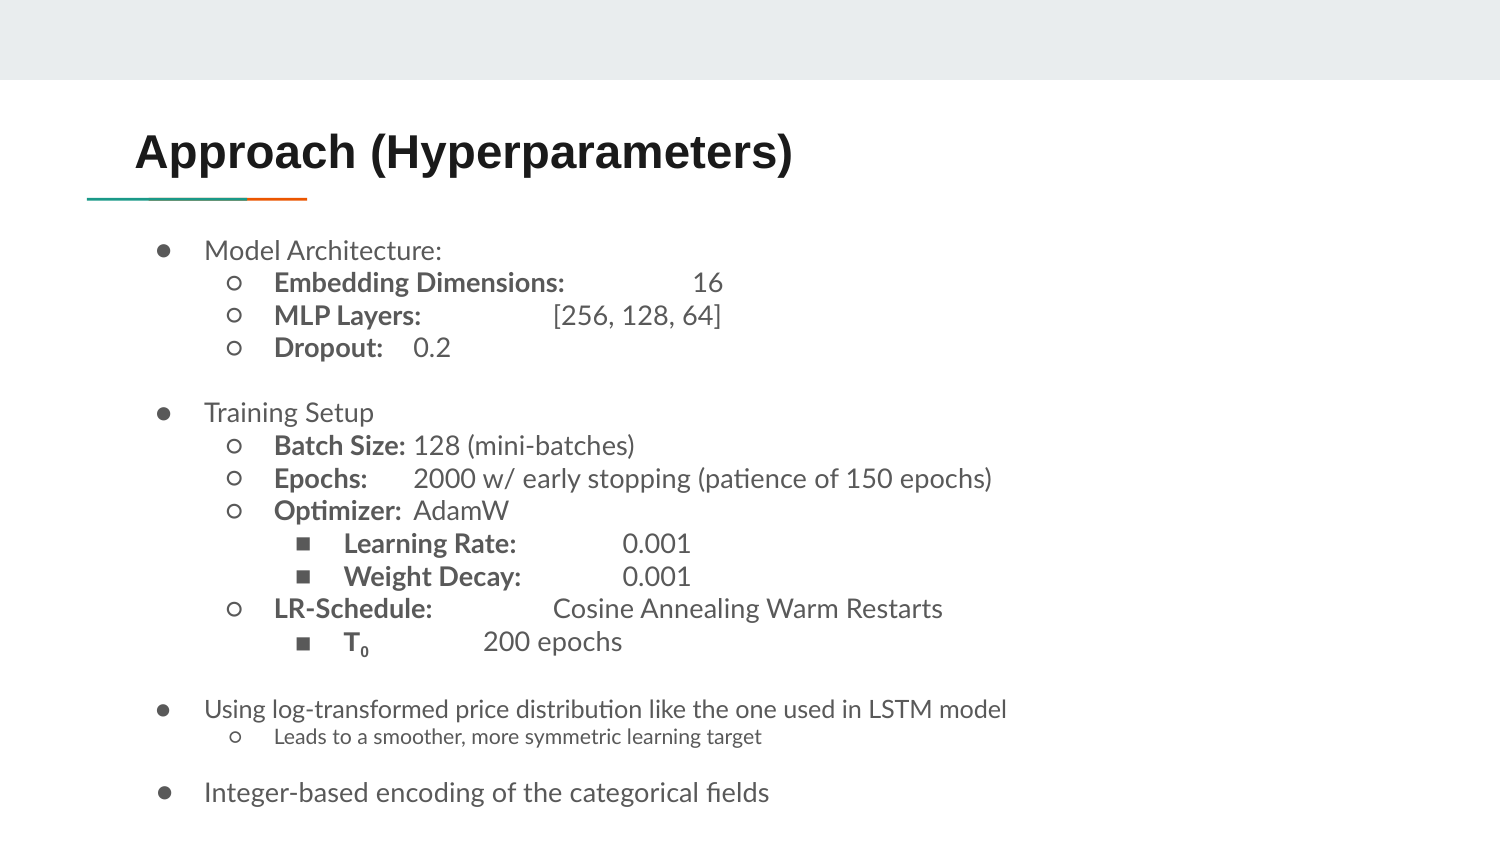

# Approach (Hyperparameters)
Model Architecture:
Embedding Dimensions: 		16
MLP Layers:				[256, 128, 64]
Dropout:					0.2
Training Setup
Batch Size:					128 (mini-batches)
Epochs:					2000 w/ early stopping (patience of 150 epochs)
Optimizer:					AdamW
Learning Rate:				0.001
Weight Decay:				0.001
LR-Schedule:				Cosine Annealing Warm Restarts
T0						200 epochs
Using log-transformed price distribution like the one used in LSTM model
Leads to a smoother, more symmetric learning target
Integer-based encoding of the categorical fields